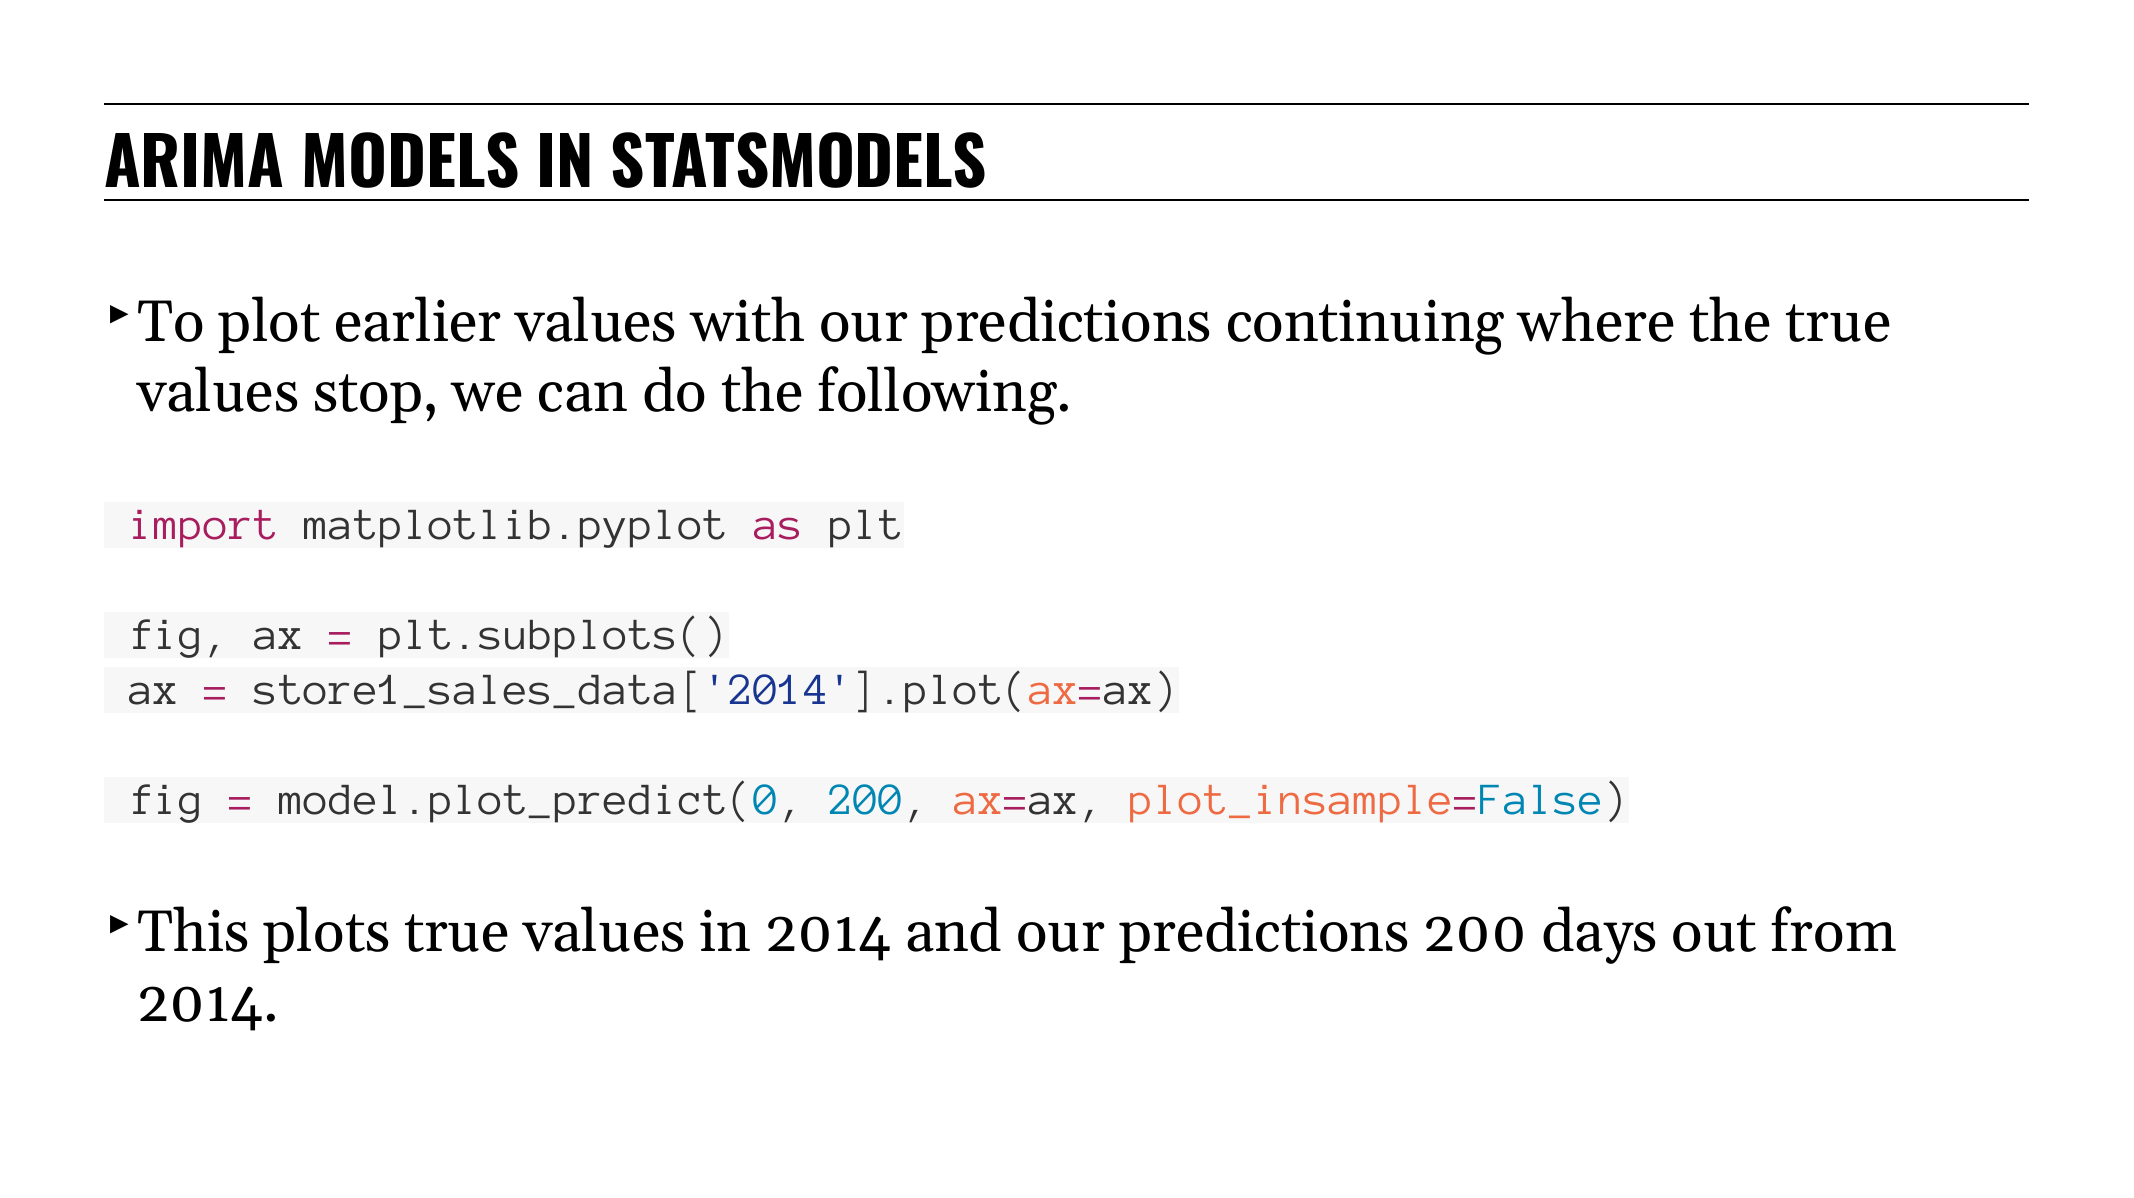

ARIMA MODELS IN STATSMODELS

To plot earlier values with our predictions continuing where the true values stop, we can do the following.

 import matplotlib.pyplot as plt
 fig, ax = plt.subplots()
 ax = store1_sales_data['2014'].plot(ax=ax)
 fig = model.plot_predict(0, 200, ax=ax, plot_insample=False)

This plots true values in 2014 and our predictions 200 days out from 2014.